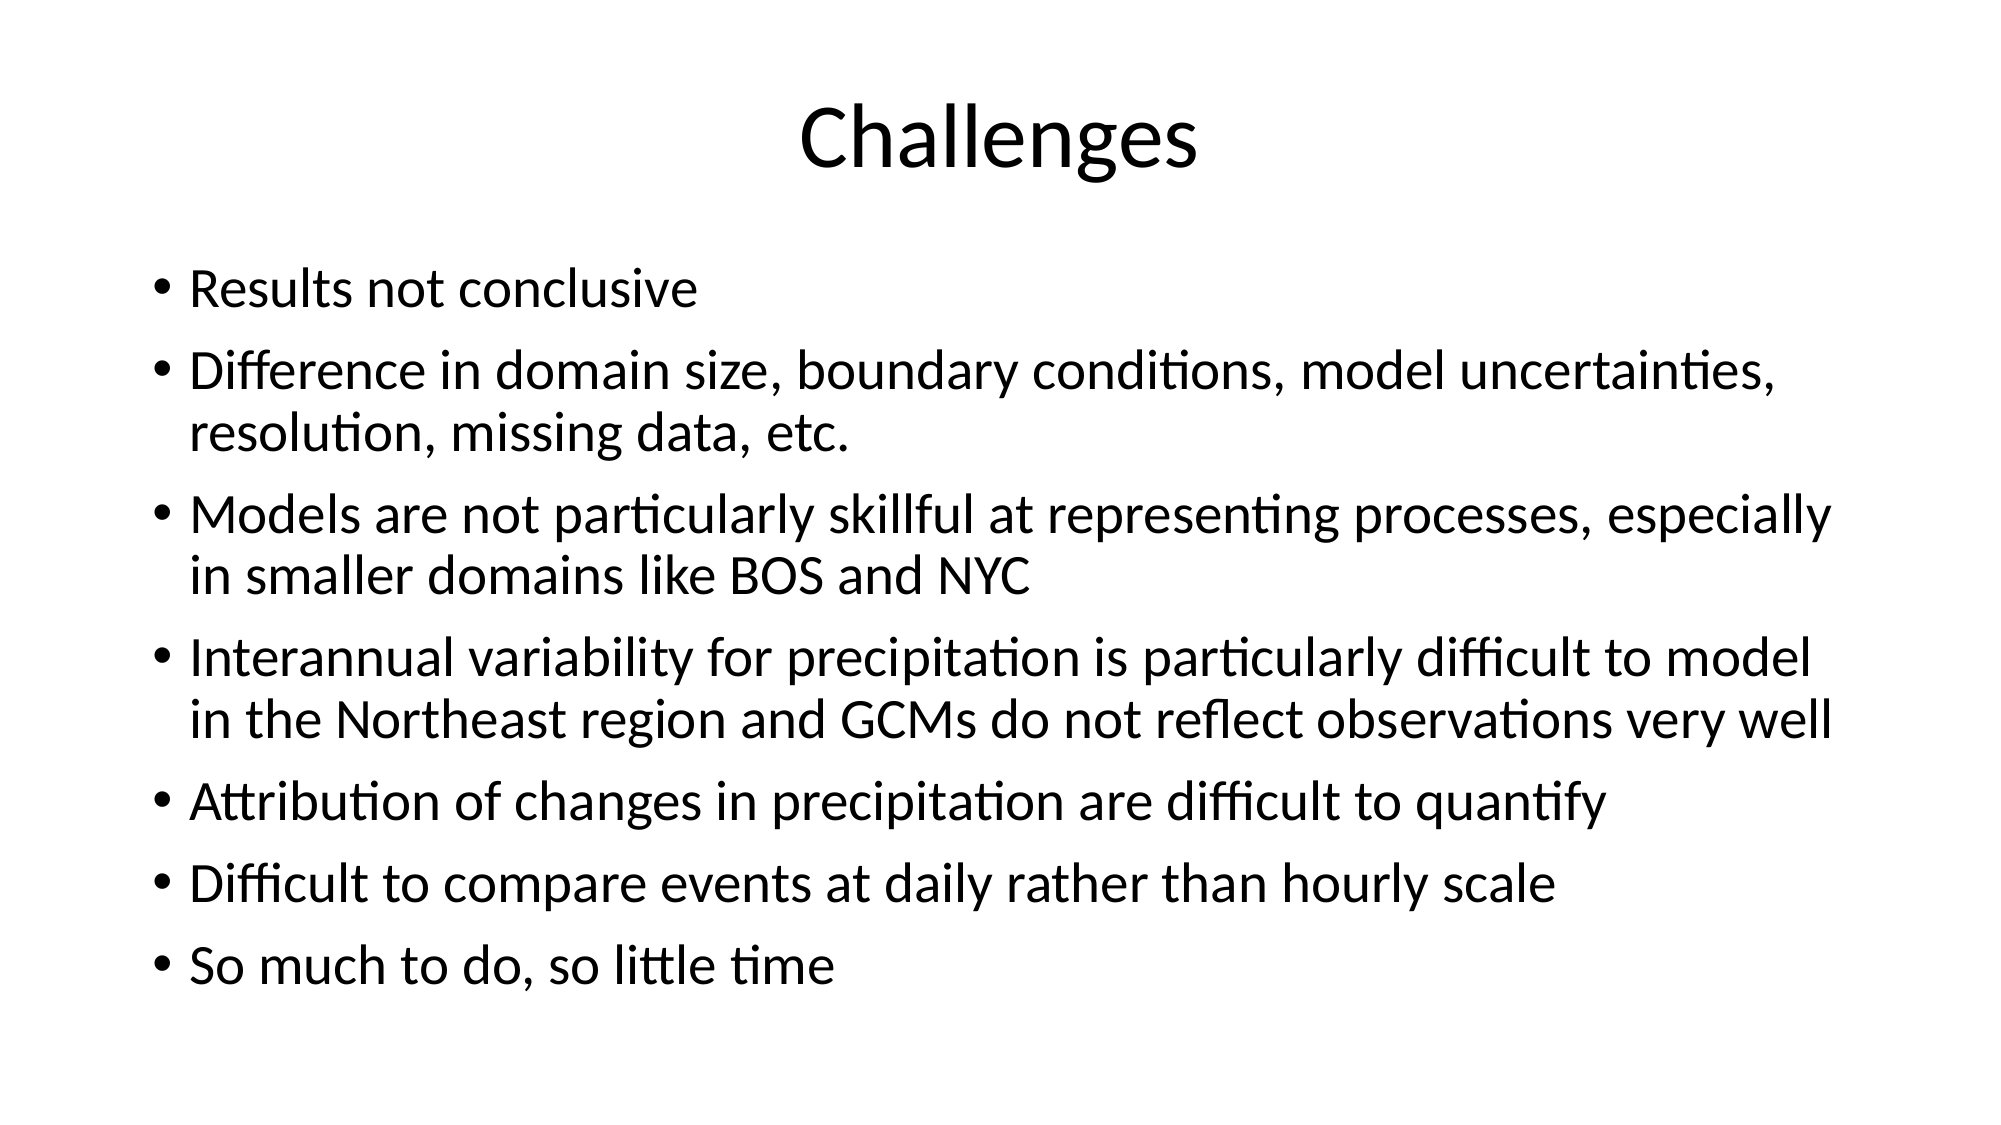

# Challenges
Results not conclusive
Difference in domain size, boundary conditions, model uncertainties, resolution, missing data, etc.
Models are not particularly skillful at representing processes, especially in smaller domains like BOS and NYC
Interannual variability for precipitation is particularly difficult to model in the Northeast region and GCMs do not reflect observations very well
Attribution of changes in precipitation are difficult to quantify
Difficult to compare events at daily rather than hourly scale
So much to do, so little time